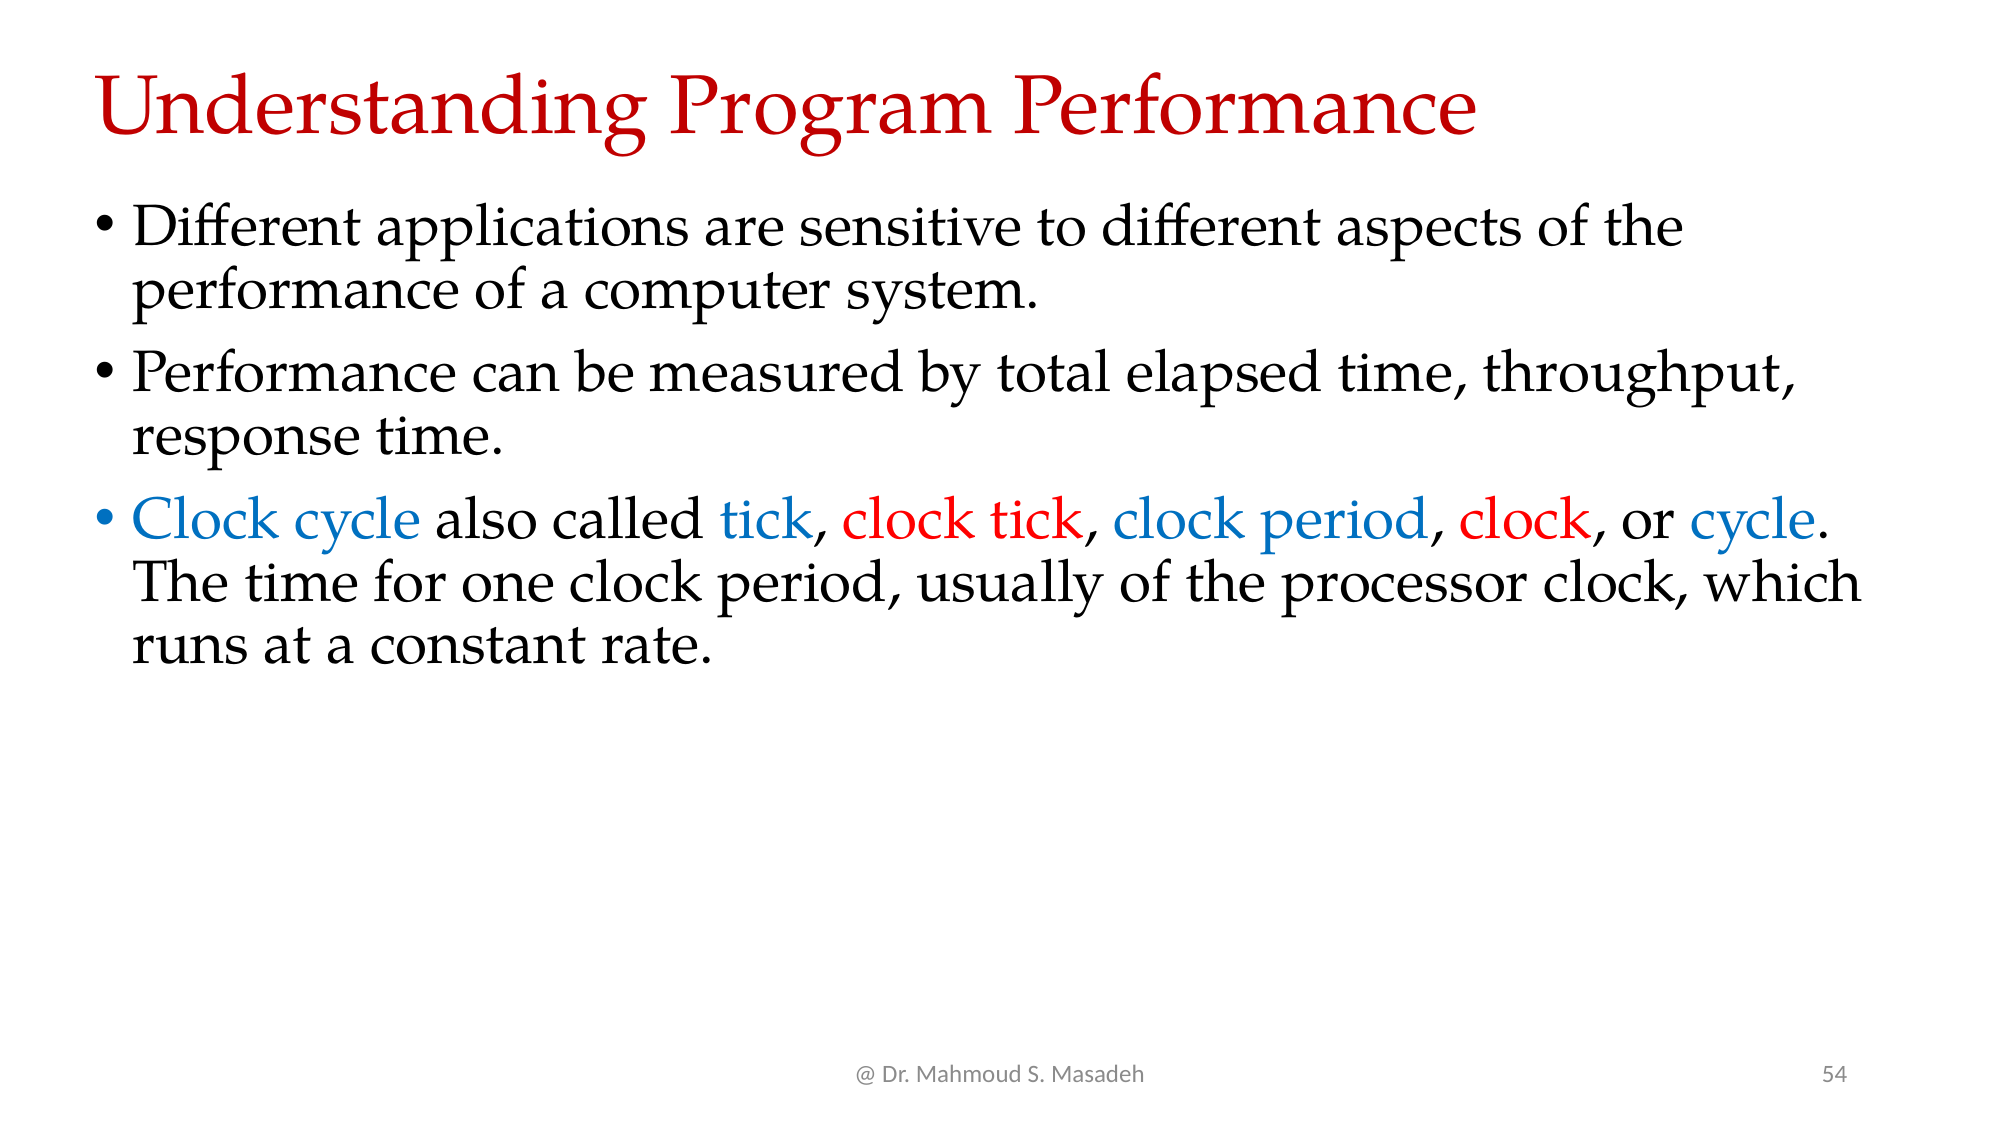

# Understanding Program Performance
Different applications are sensitive to different aspects of the performance of a computer system.
Performance can be measured by total elapsed time, throughput, response time.
Clock cycle also called tick, clock tick, clock period, clock, or cycle. The time for one clock period, usually of the processor clock, which runs at a constant rate.

@ Dr. Mahmoud S. Masadeh
54